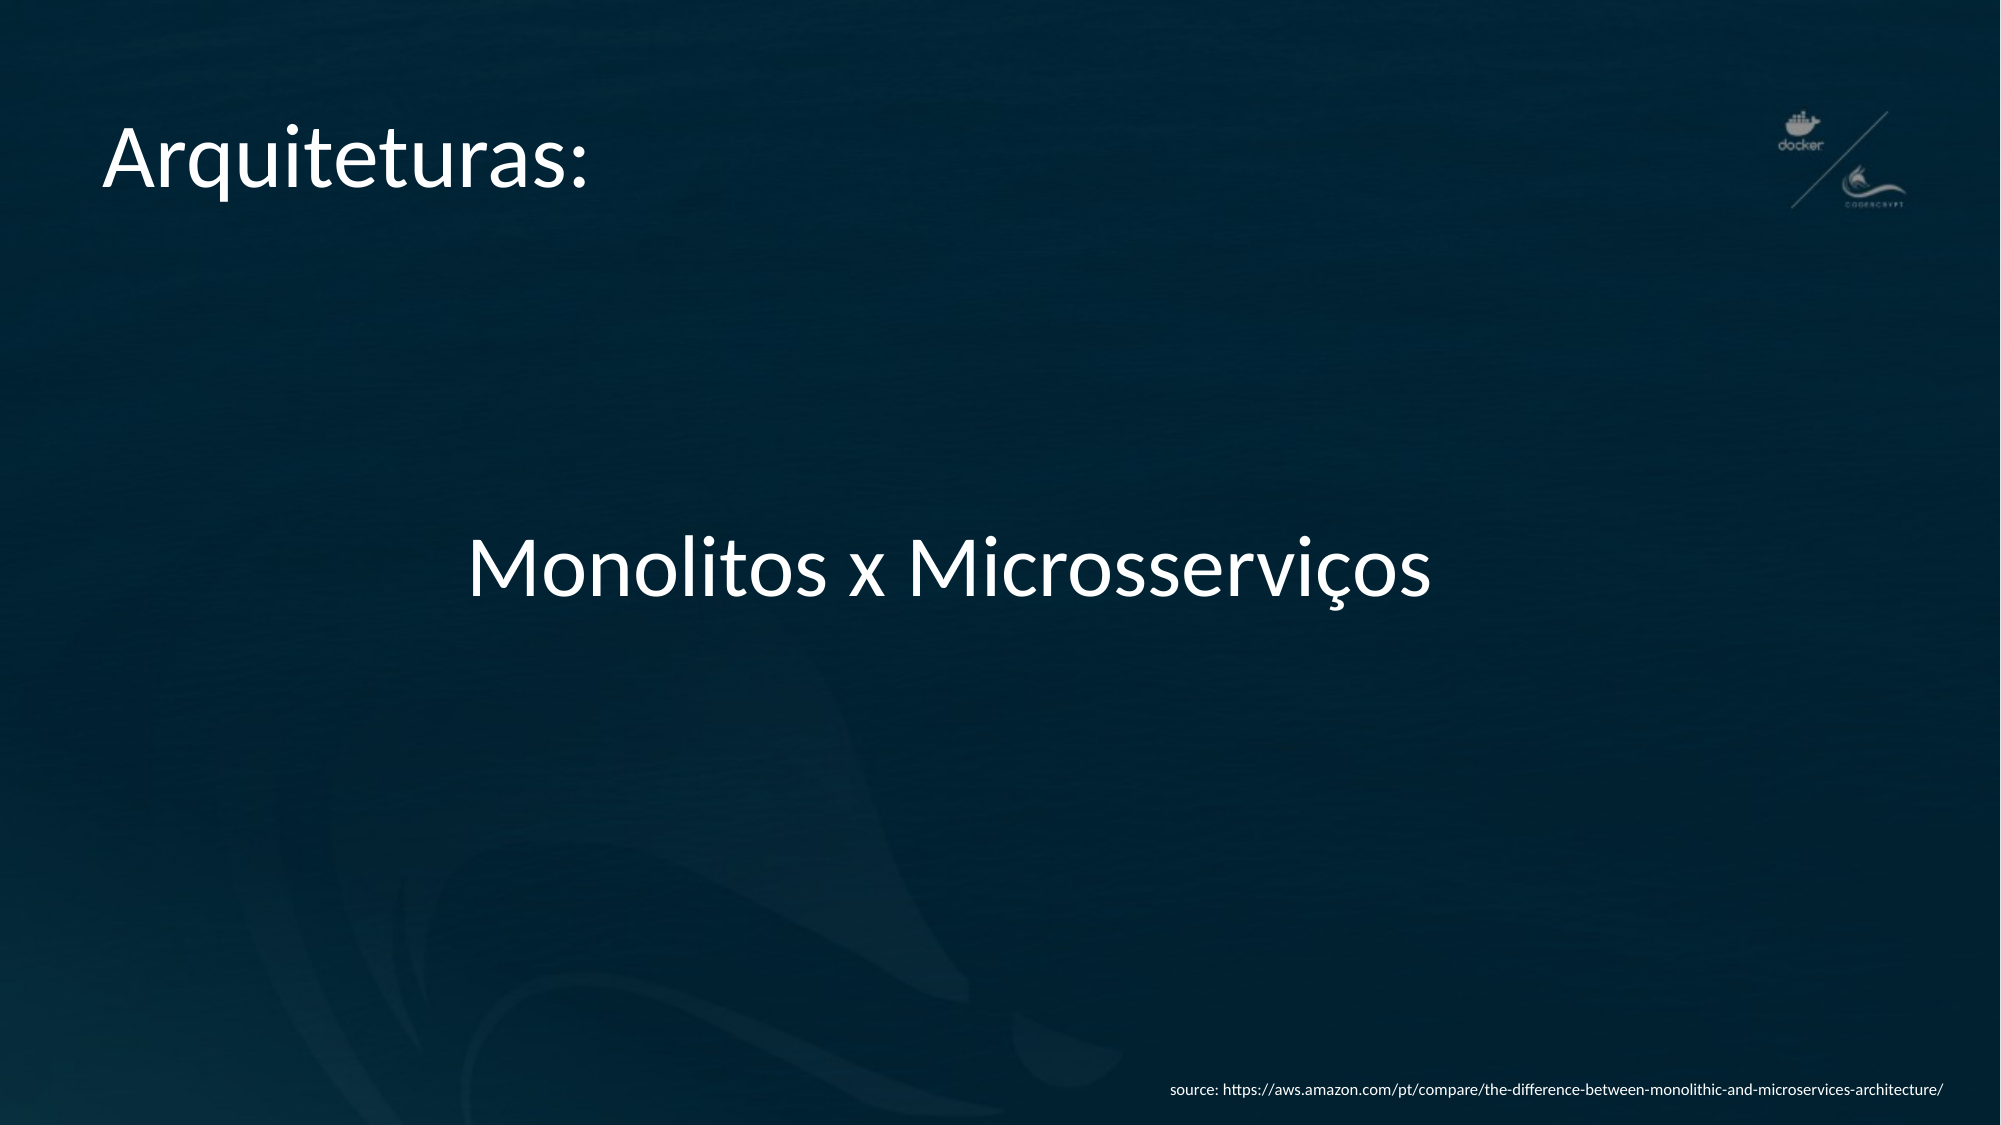

# Arquiteturas:
Monolitos x Microsserviços
source: https://aws.amazon.com/pt/compare/the-difference-between-monolithic-and-microservices-architecture/